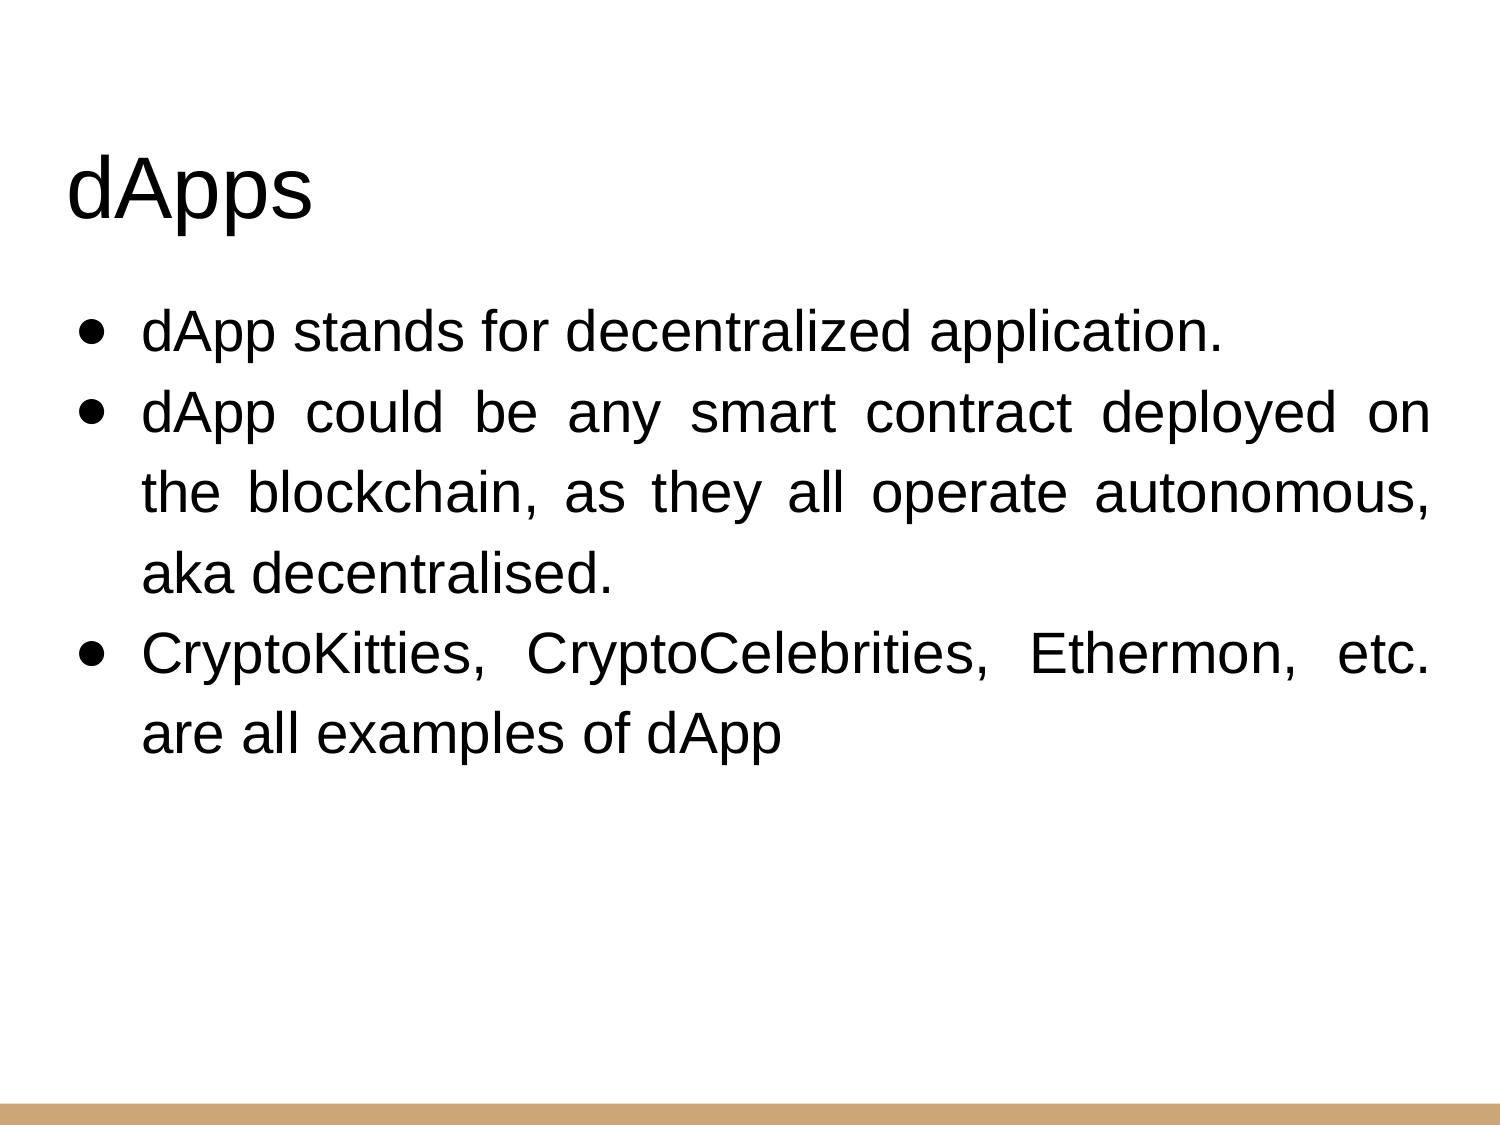

# dApps
dApp stands for decentralized application.
dApp could be any smart contract deployed on the blockchain, as they all operate autonomous, aka decentralised.
CryptoKitties, CryptoCelebrities, Ethermon, etc. are all examples of dApp